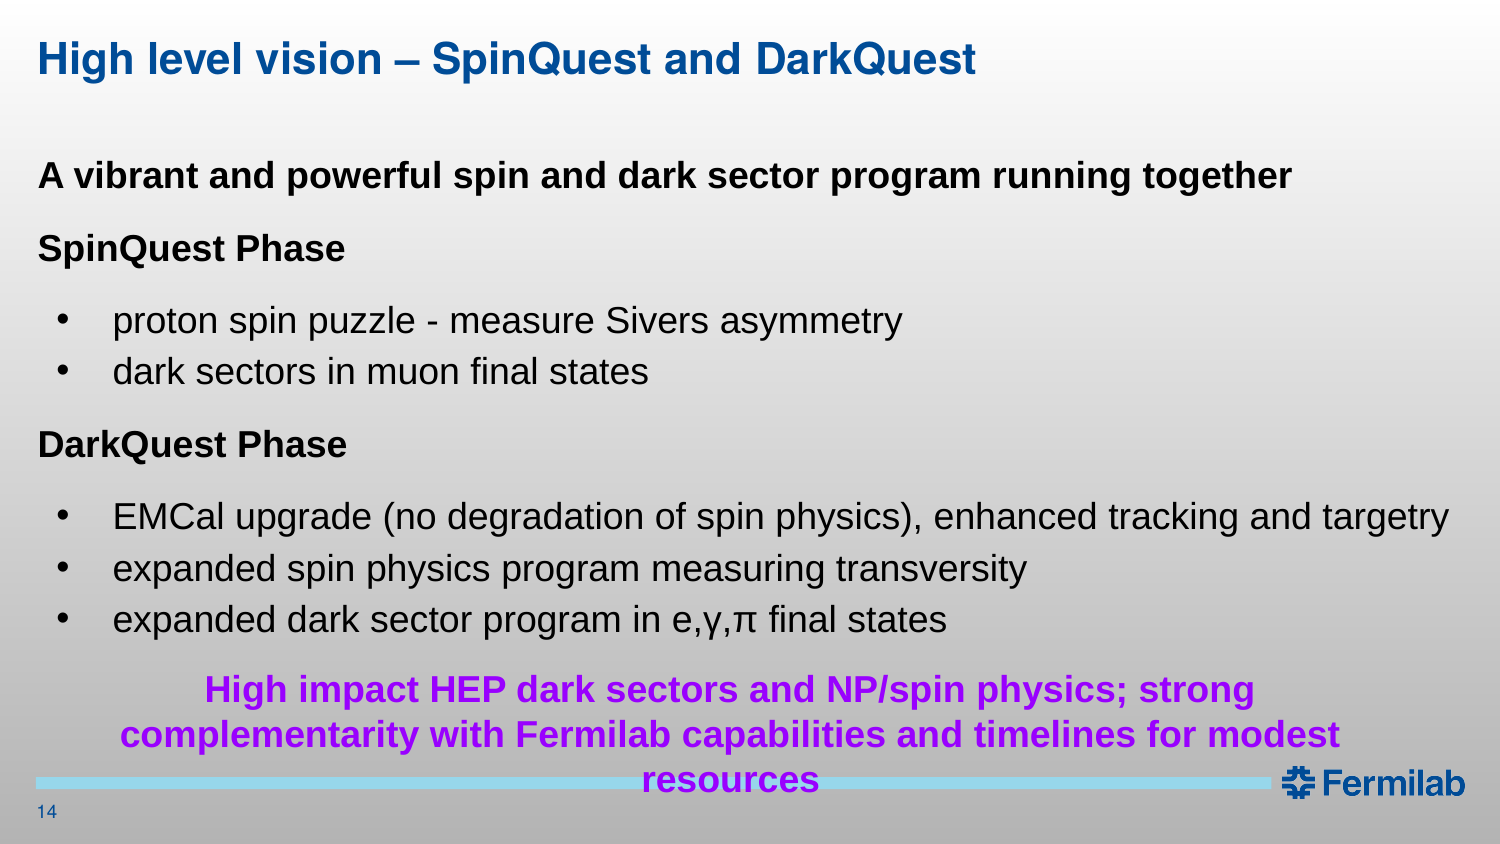

# High level vision – SpinQuest and DarkQuest
A vibrant and powerful spin and dark sector program running together
SpinQuest Phase
proton spin puzzle - measure Sivers asymmetry
dark sectors in muon final states
DarkQuest Phase
EMCal upgrade (no degradation of spin physics), enhanced tracking and targetry
expanded spin physics program measuring transversity
expanded dark sector program in e,γ,π final states
High impact HEP dark sectors and NP/spin physics; strong complementarity with Fermilab capabilities and timelines for modest resources
14